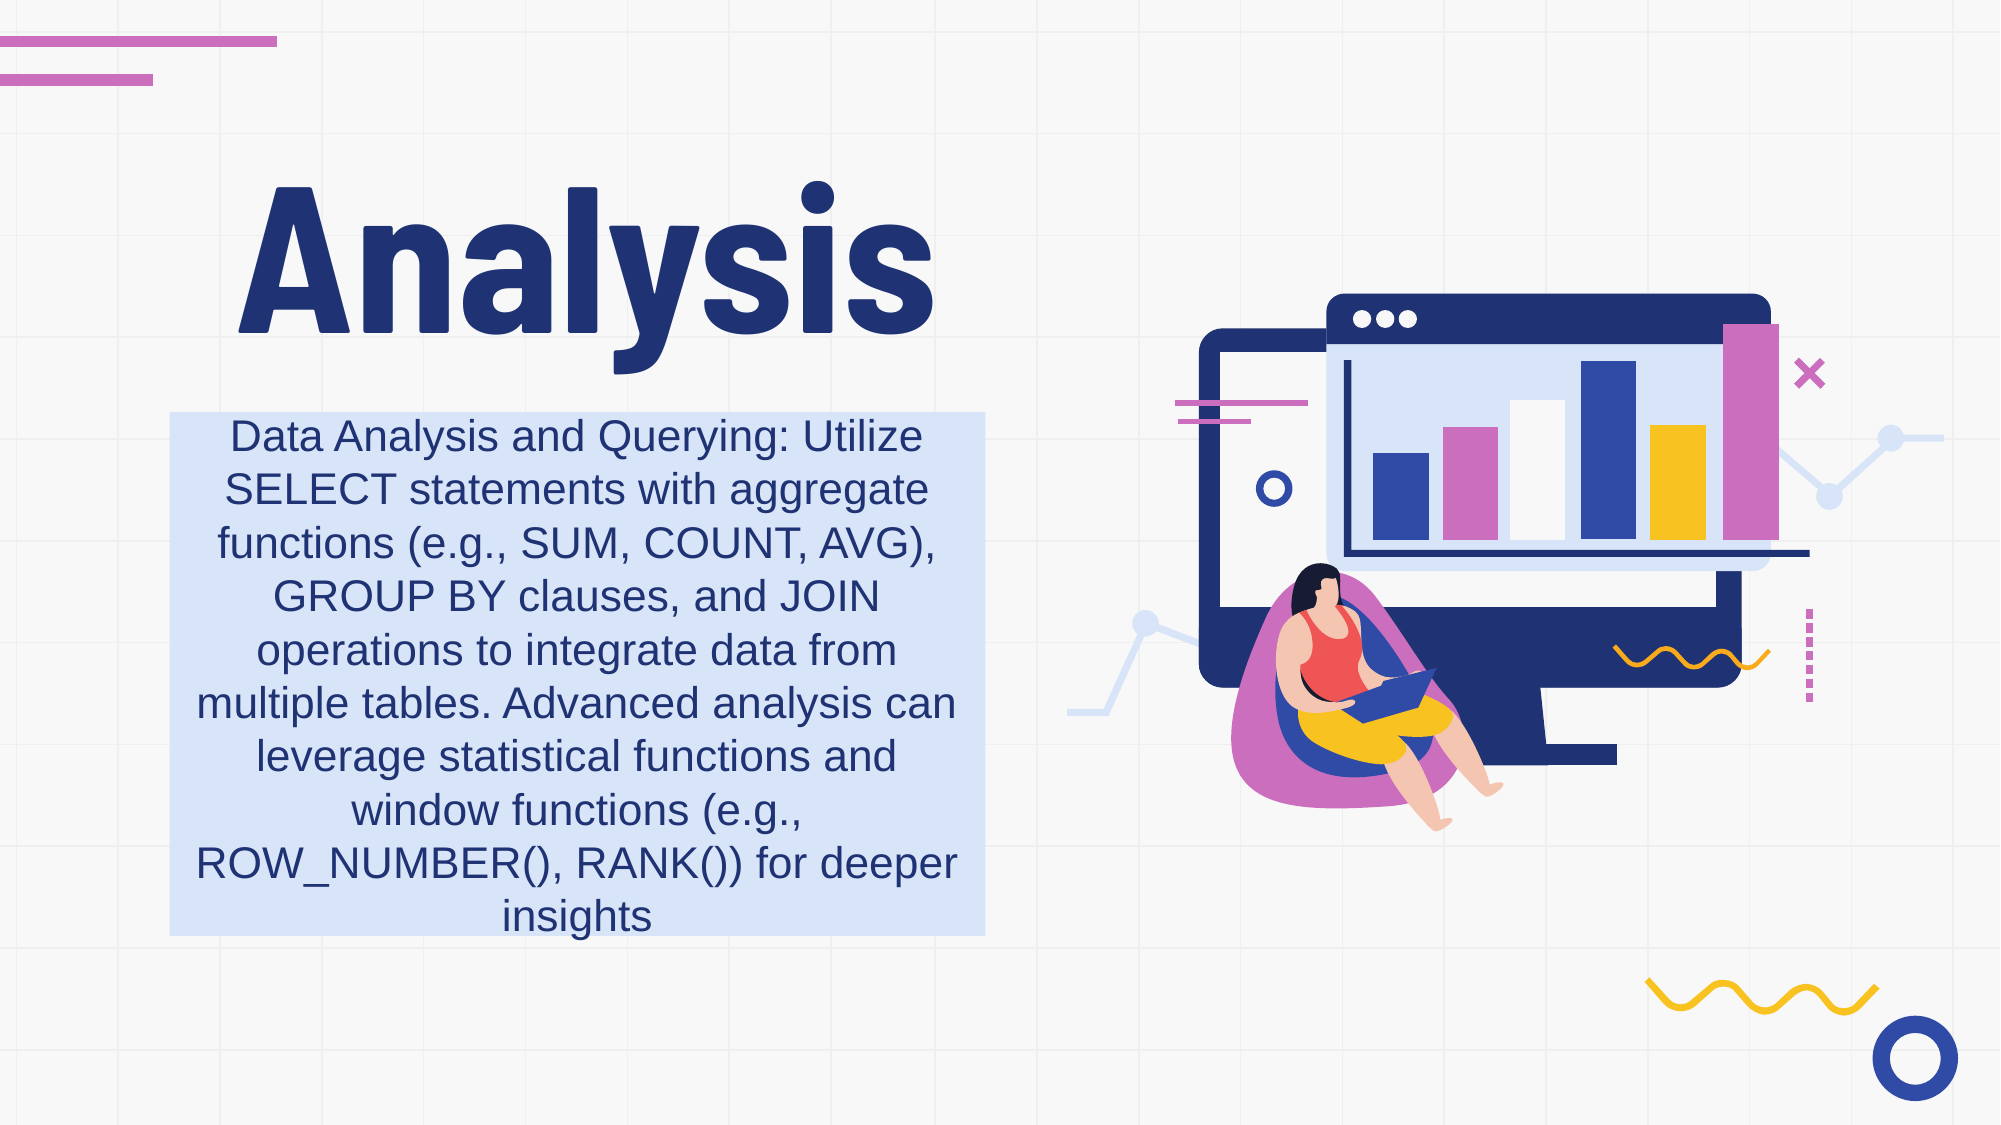

# Analysis

Data Analysis and Querying: Utilize SELECT statements with aggregate functions (e.g., SUM, COUNT, AVG), GROUP BY clauses, and JOIN operations to integrate data from multiple tables. Advanced analysis can leverage statistical functions and window functions (e.g., ROW_NUMBER(), RANK()) for deeper insights